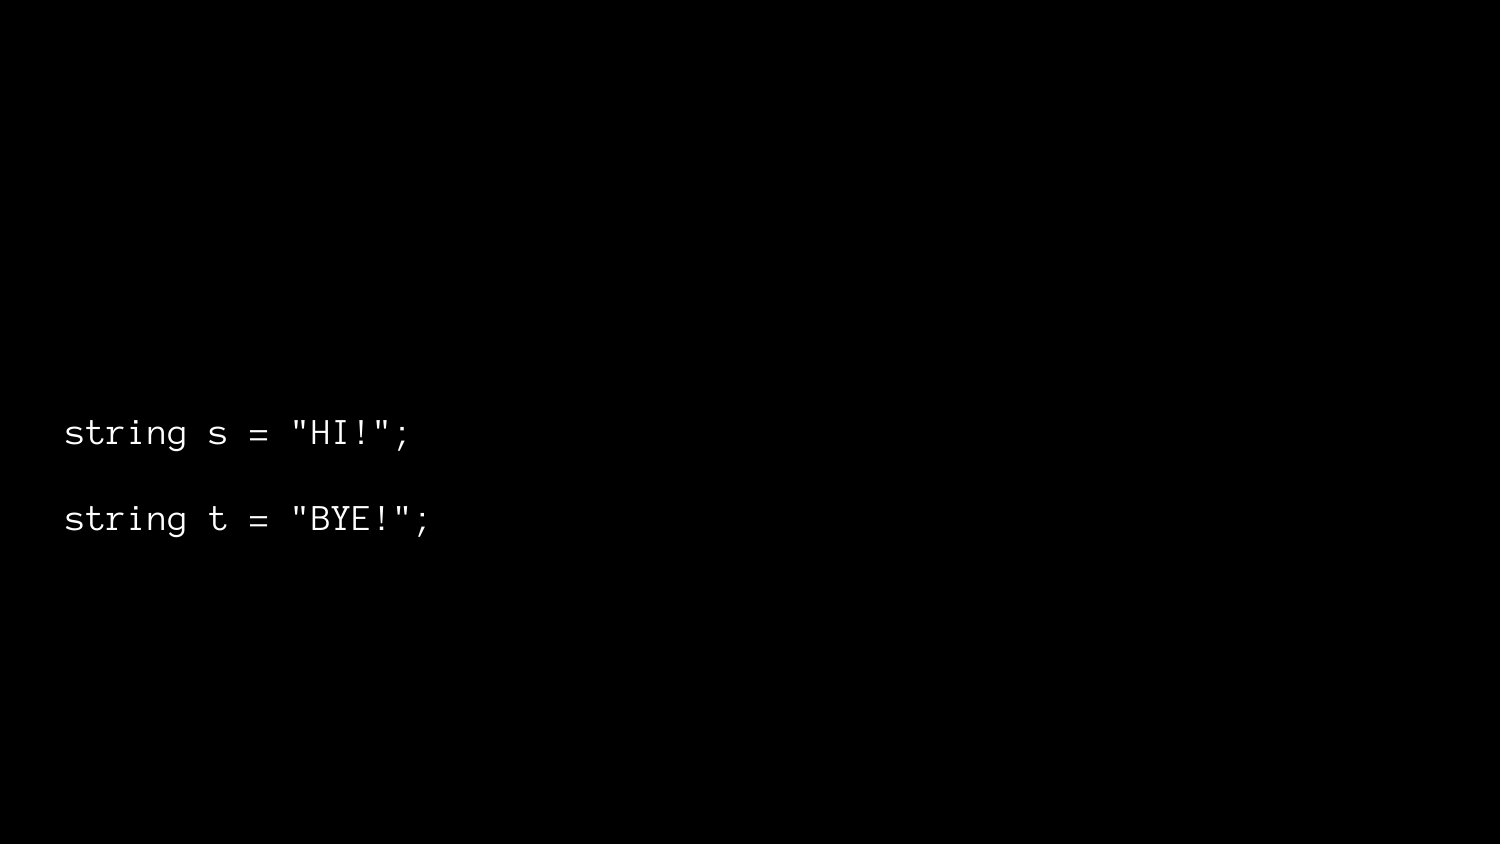

string s = "HI!";
string t = "BYE!";